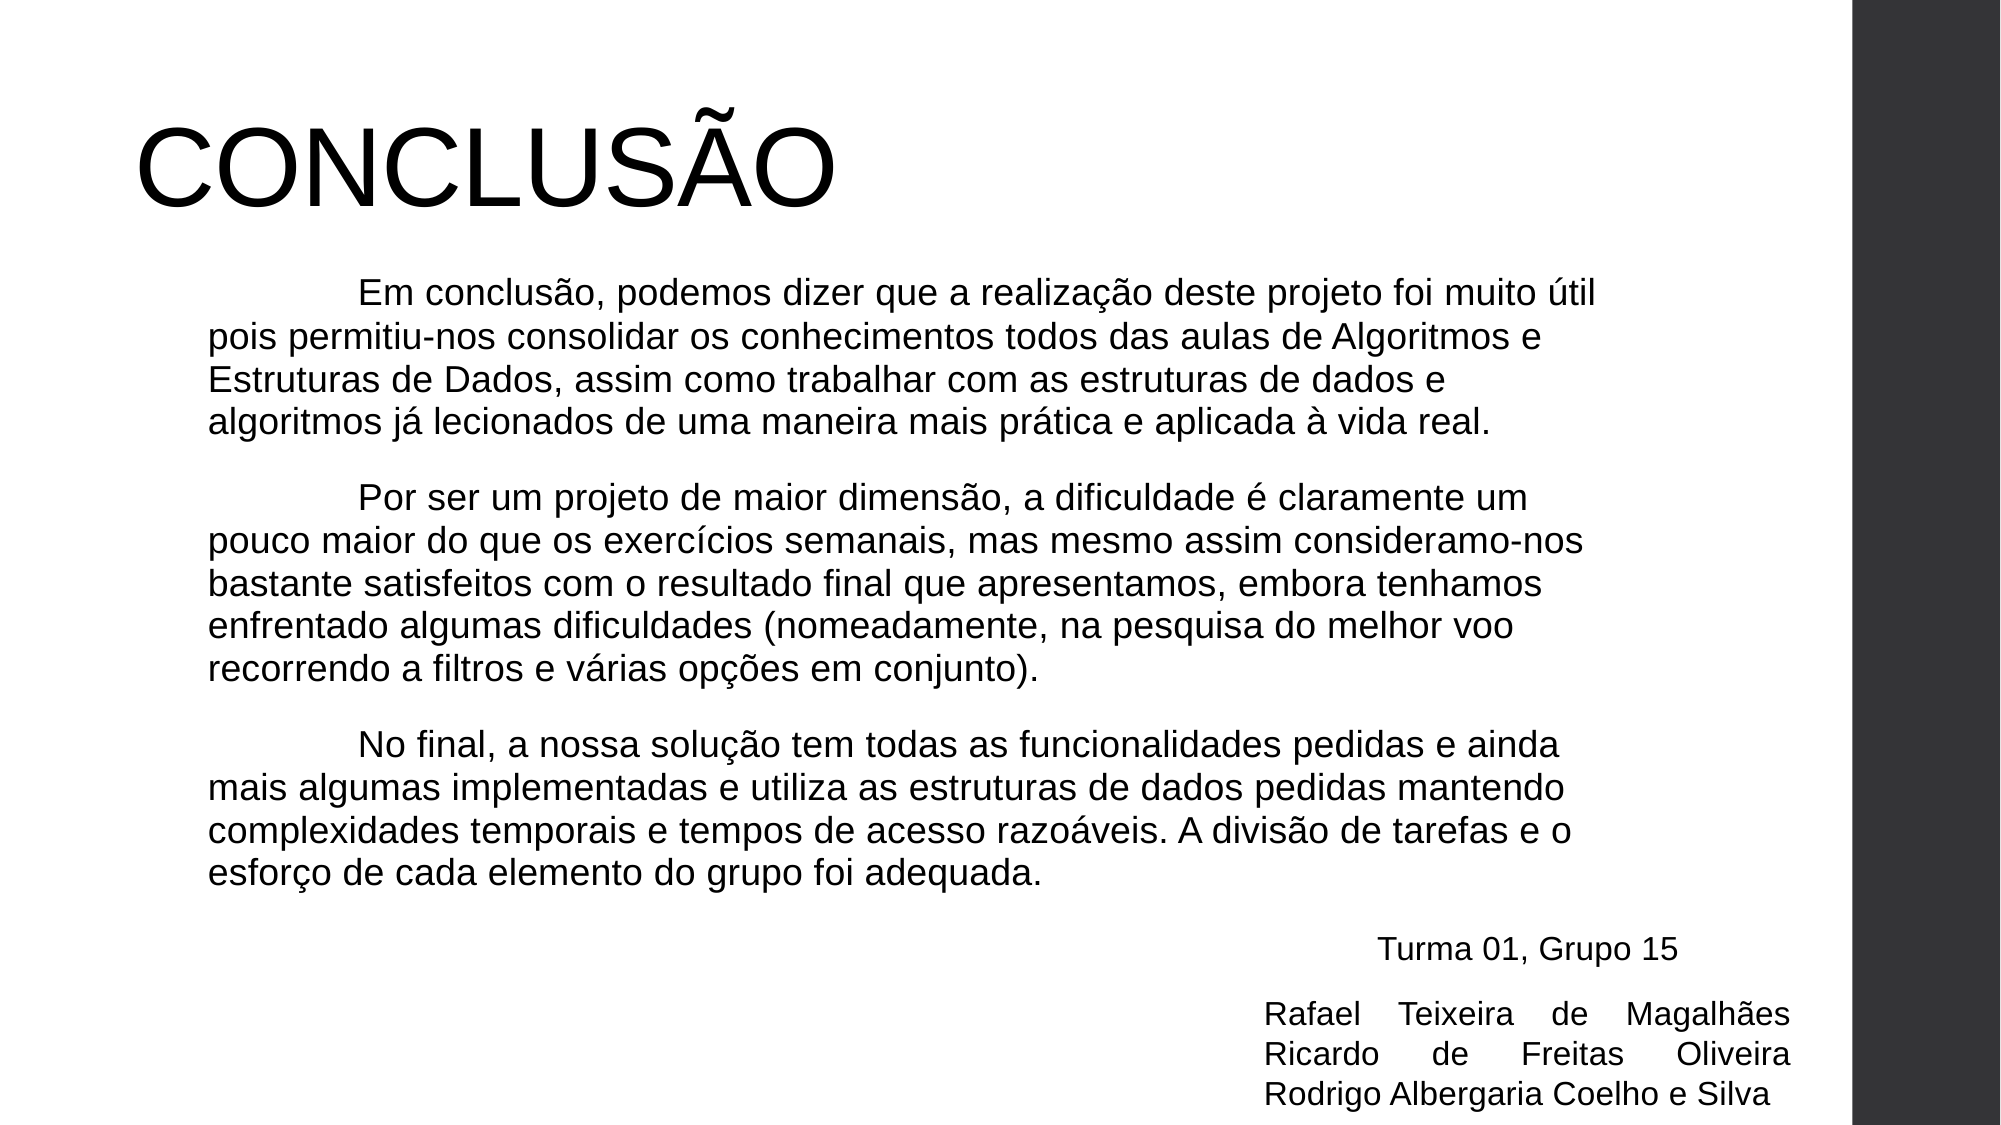

Conclusão
	Em conclusão, podemos dizer que a realização deste projeto foi muito útil pois permitiu-nos consolidar os conhecimentos todos das aulas de Algoritmos e Estruturas de Dados, assim como trabalhar com as estruturas de dados e algoritmos já lecionados de uma maneira mais prática e aplicada à vida real.
	Por ser um projeto de maior dimensão, a dificuldade é claramente um pouco maior do que os exercícios semanais, mas mesmo assim consideramo-nos bastante satisfeitos com o resultado final que apresentamos, embora tenhamos enfrentado algumas dificuldades (nomeadamente, na pesquisa do melhor voo recorrendo a filtros e várias opções em conjunto).
	No final, a nossa solução tem todas as funcionalidades pedidas e ainda mais algumas implementadas e utiliza as estruturas de dados pedidas mantendo complexidades temporais e tempos de acesso razoáveis. A divisão de tarefas e o esforço de cada elemento do grupo foi adequada.
Turma 01, Grupo 15
Rafael Teixeira de Magalhães
Ricardo de Freitas Oliveira
Rodrigo Albergaria Coelho e Silva